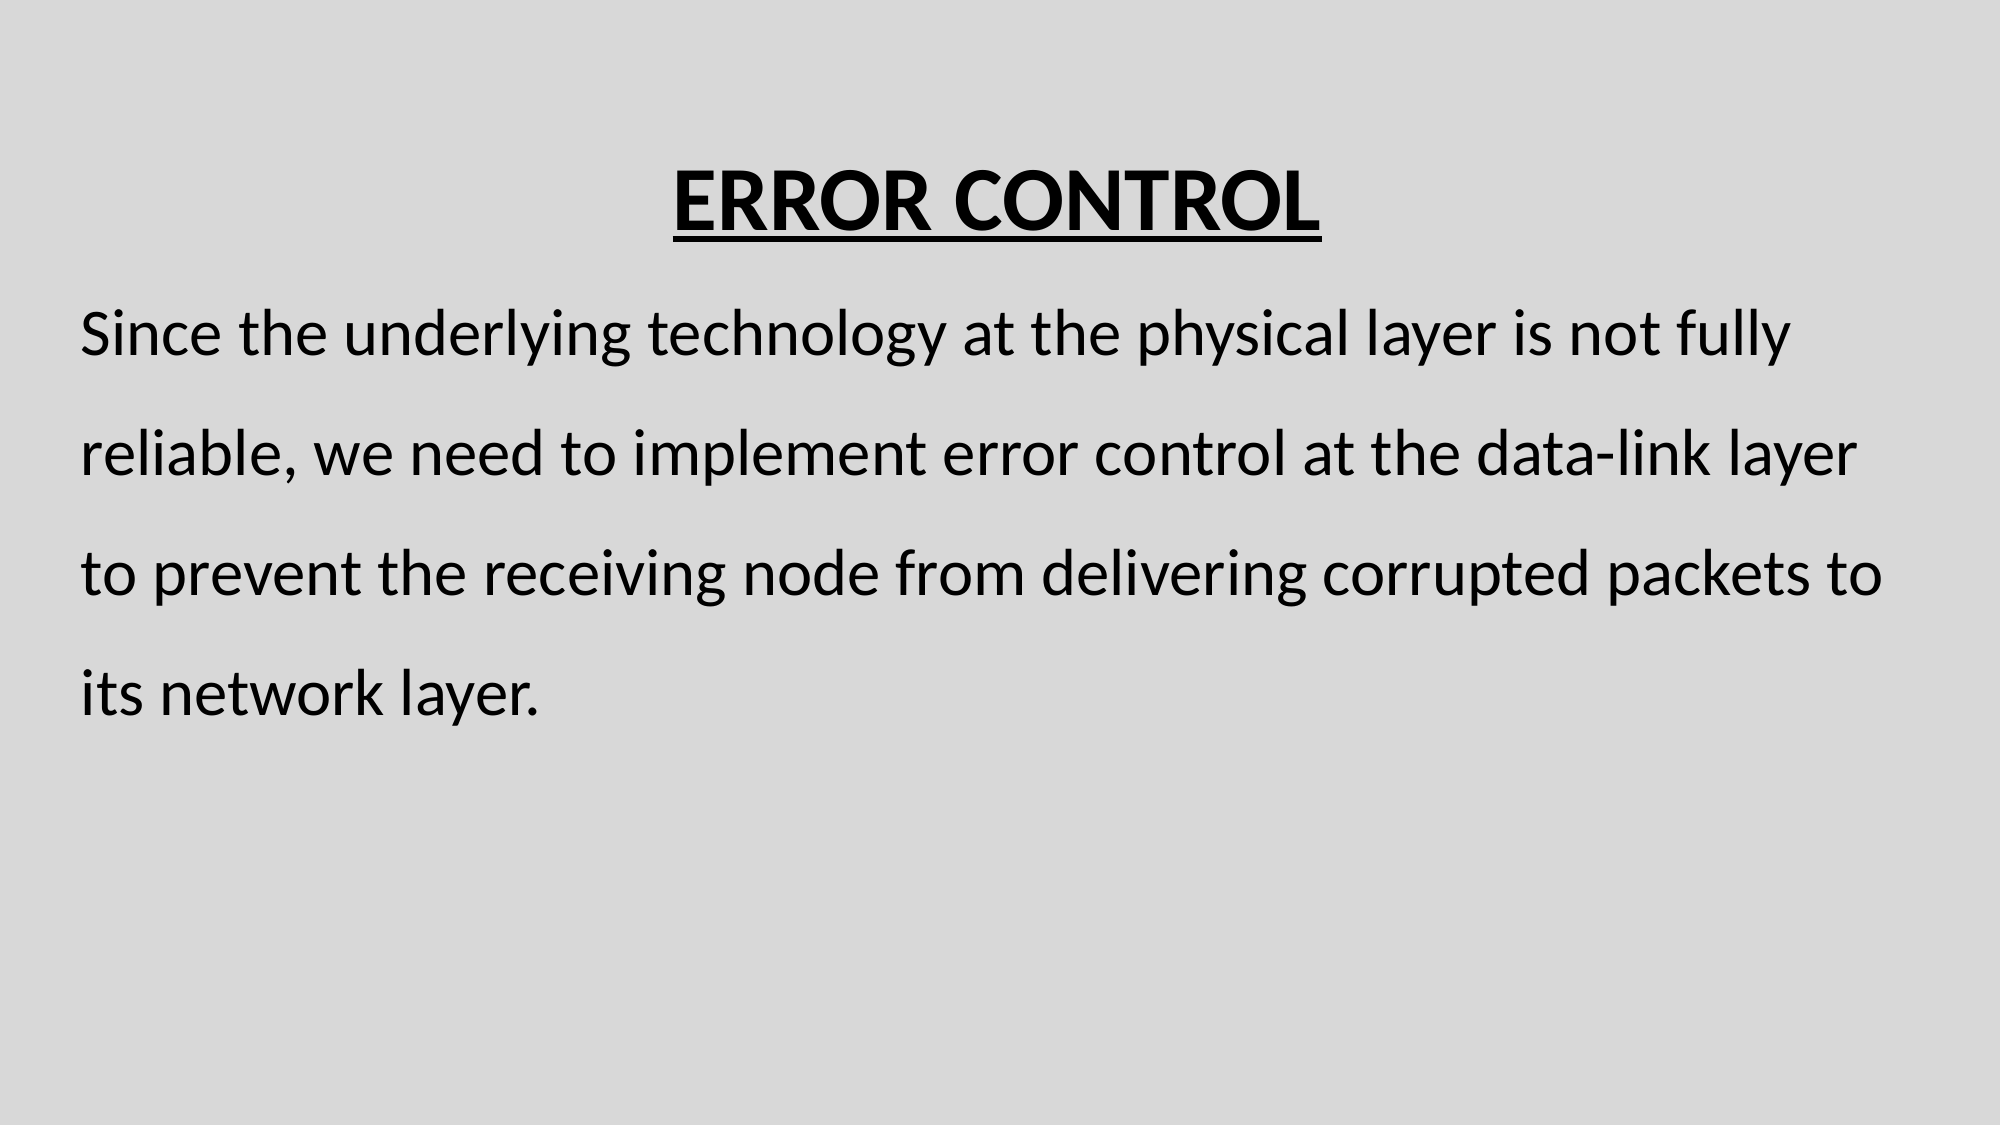

ERROR CONTROL
Since the underlying technology at the physical layer is not fully reliable, we need to implement error control at the data-link layer to prevent the receiving node from delivering corrupted packets to its network layer.